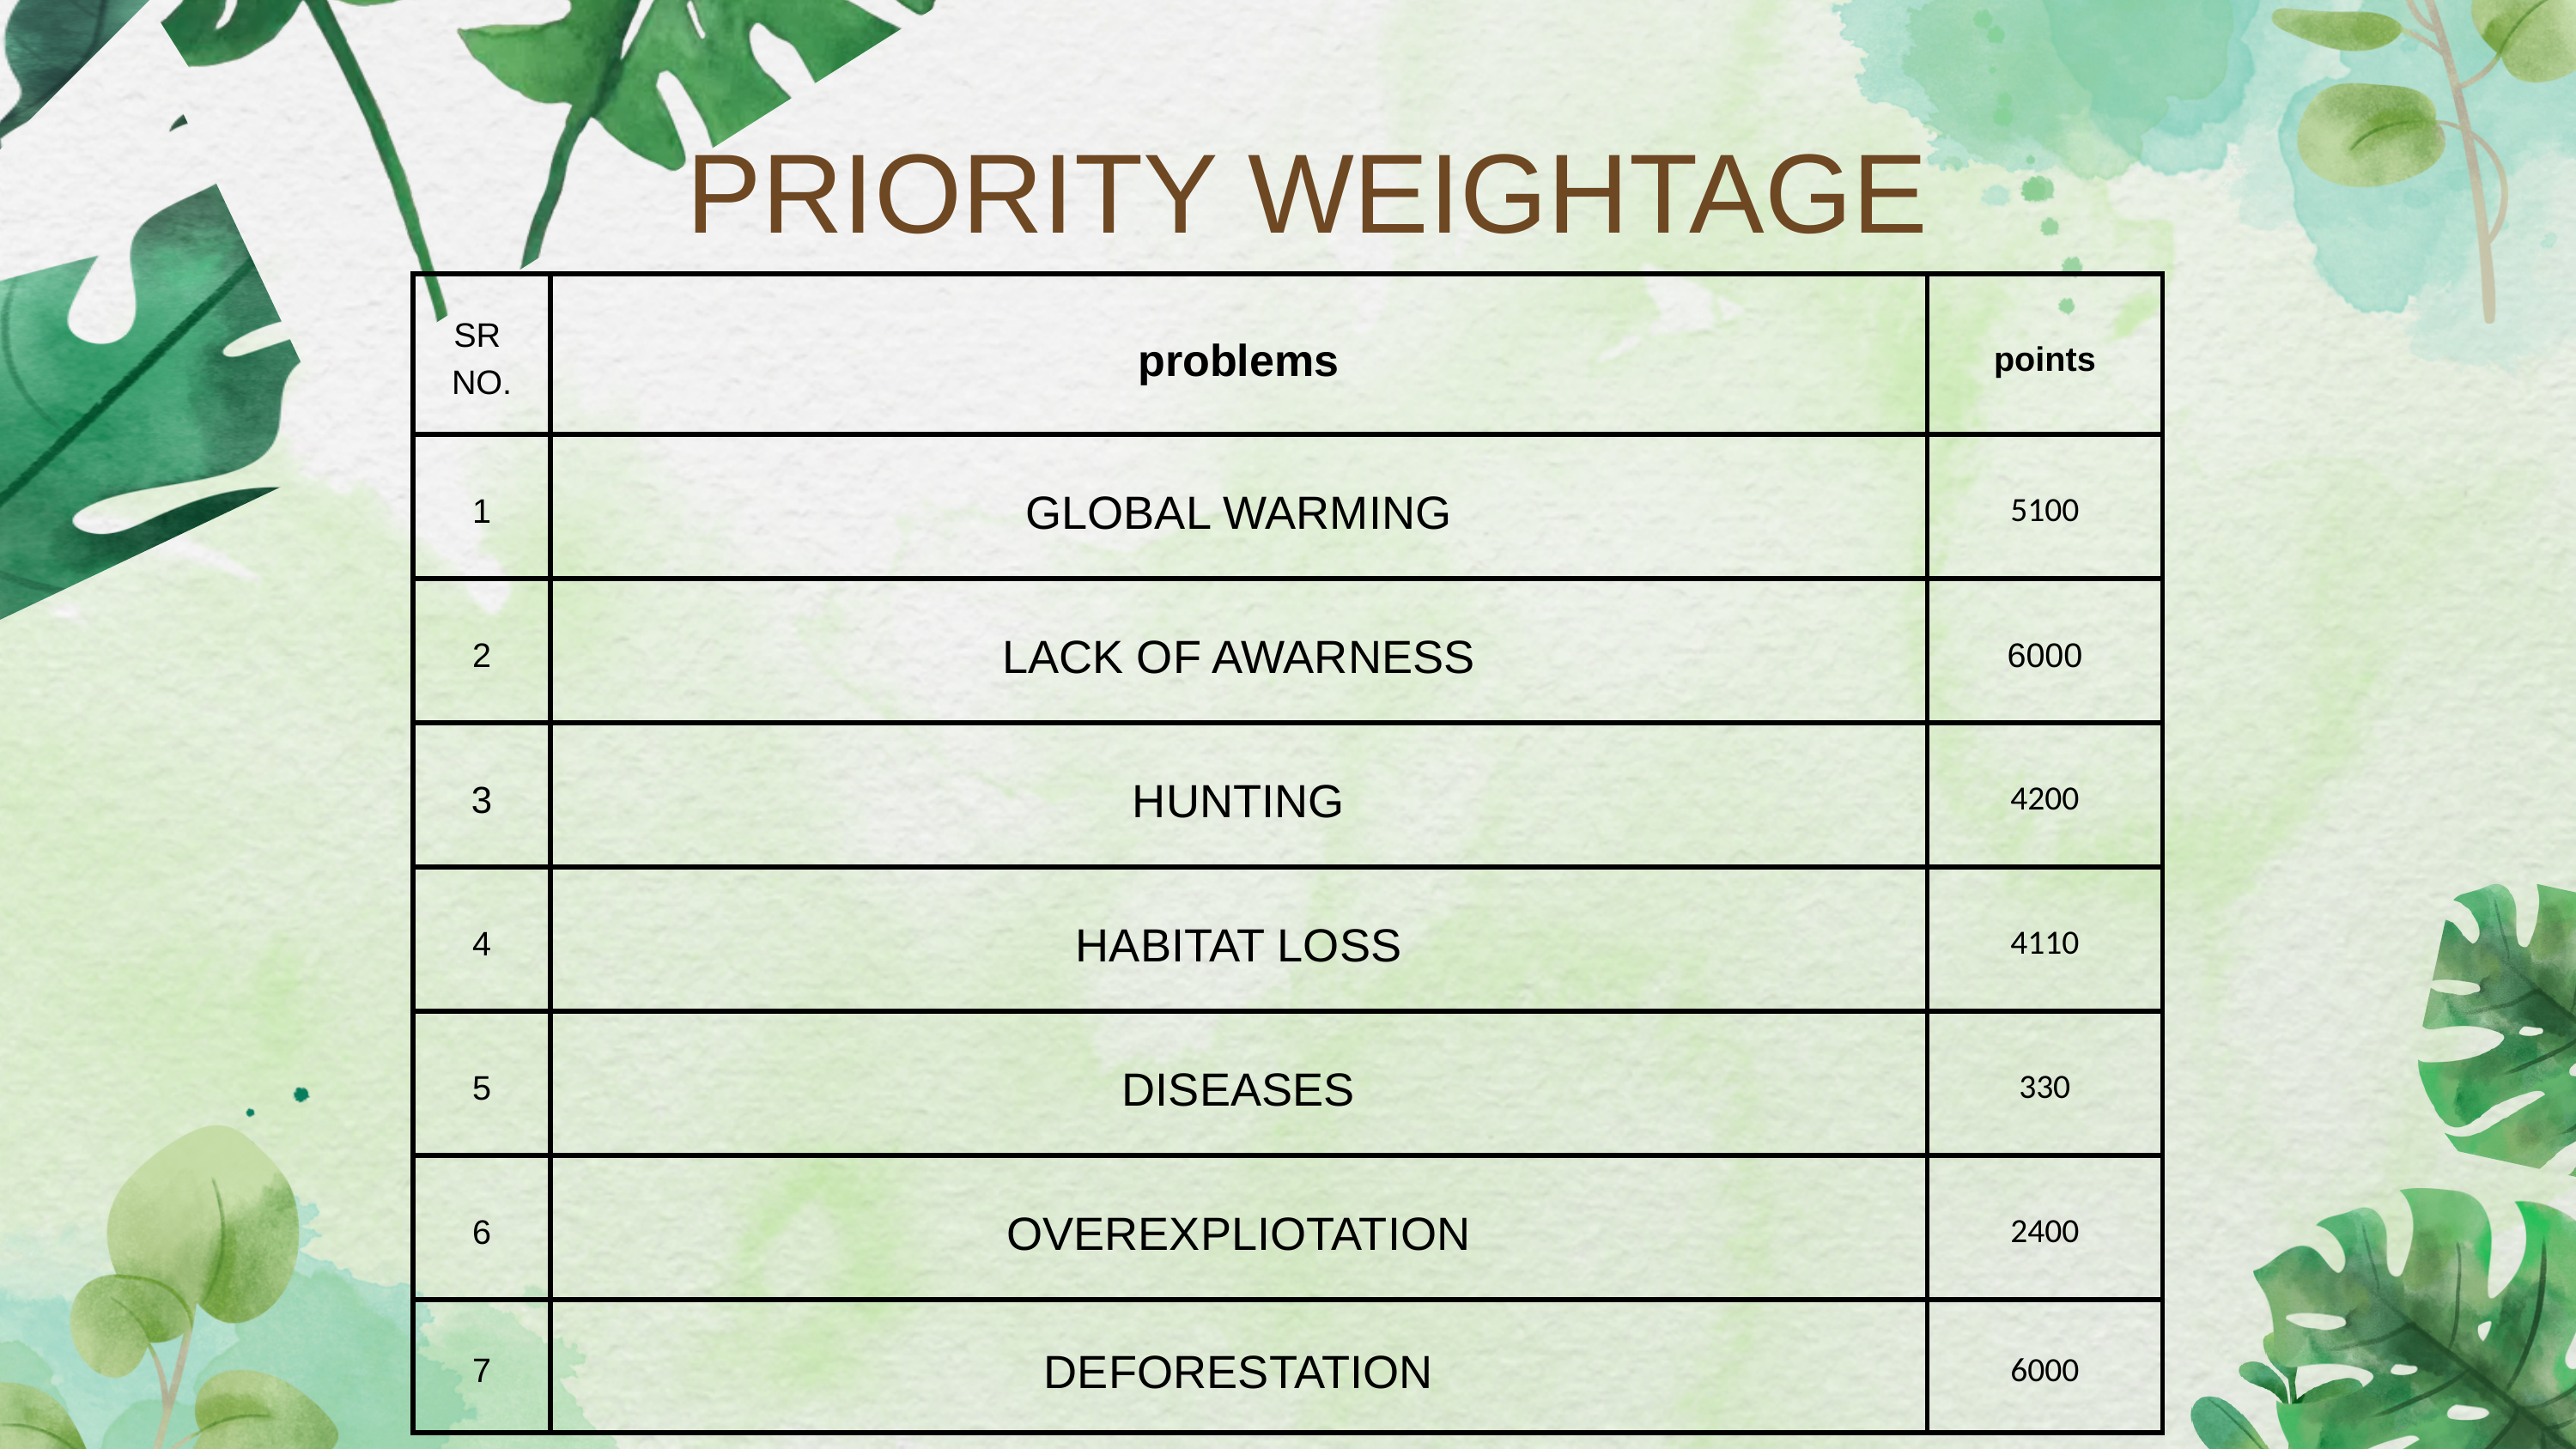

PRIORITY WEIGHTAGE

| SR NO. | problems | points |
| --- | --- | --- |
| 1 | GLOBAL WARMING | 5100 |
| 2 | LACK OF AWARNESS | 6000 |
| 3 | HUNTING | 4200 |
| 4 | HABITAT LOSS | 4110 |
| 5 | DISEASES | 330 |
| 6 | OVEREXPLIOTATION | 2400 |
| 7 | DEFORESTATION | 6000 |